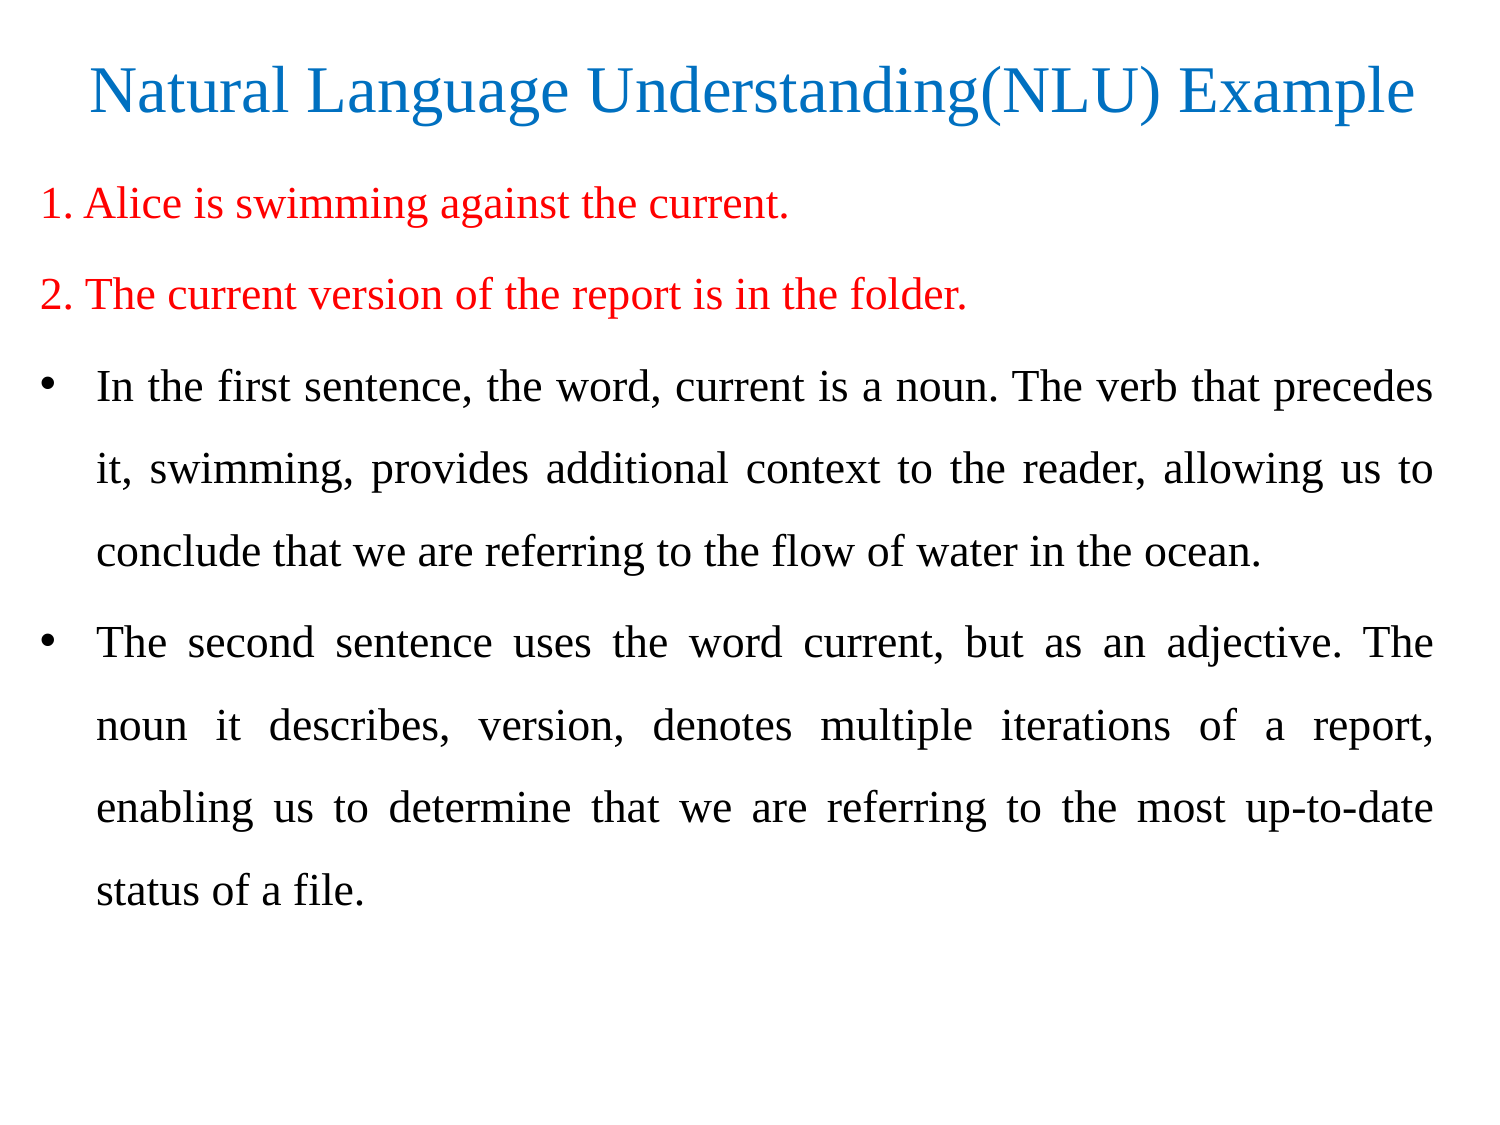

# Natural Language Understanding(NLU) Example
1. Alice is swimming against the current.
2. The current version of the report is in the folder.
In the first sentence, the word, current is a noun. The verb that precedes it, swimming, provides additional context to the reader, allowing us to conclude that we are referring to the flow of water in the ocean.
The second sentence uses the word current, but as an adjective. The noun it describes, version, denotes multiple iterations of a report, enabling us to determine that we are referring to the most up-to-date status of a file.